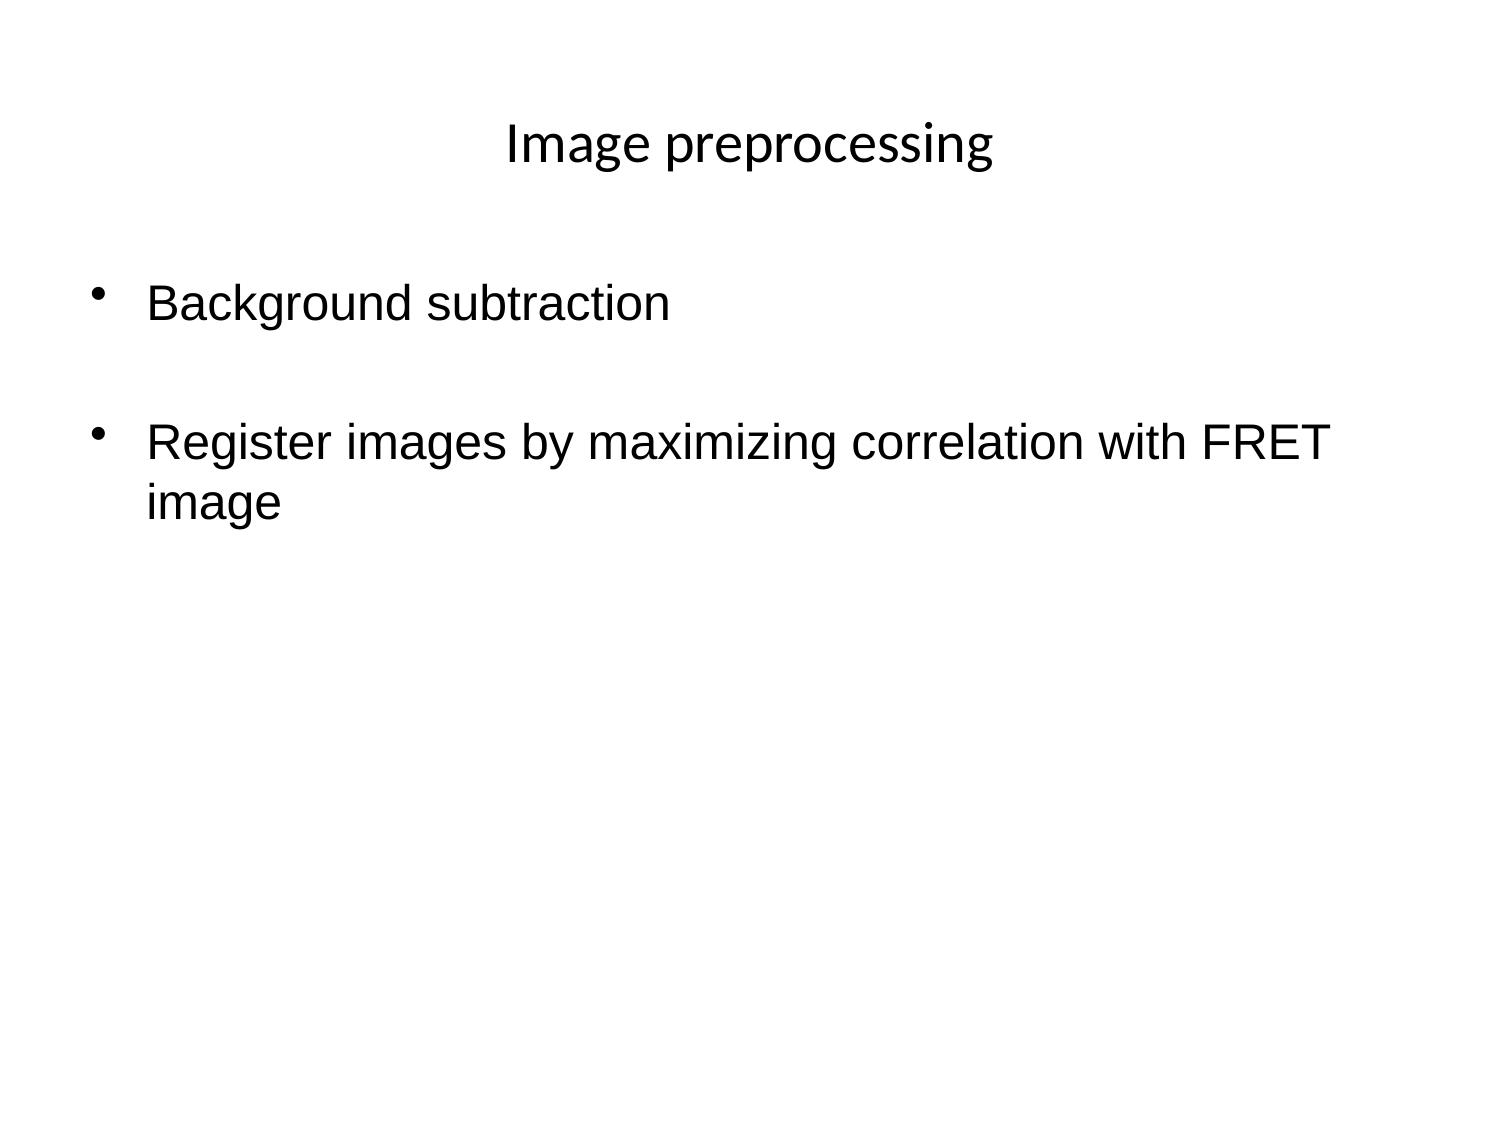

# Image preprocessing
Background subtraction

Register images by maximizing correlation with FRET image